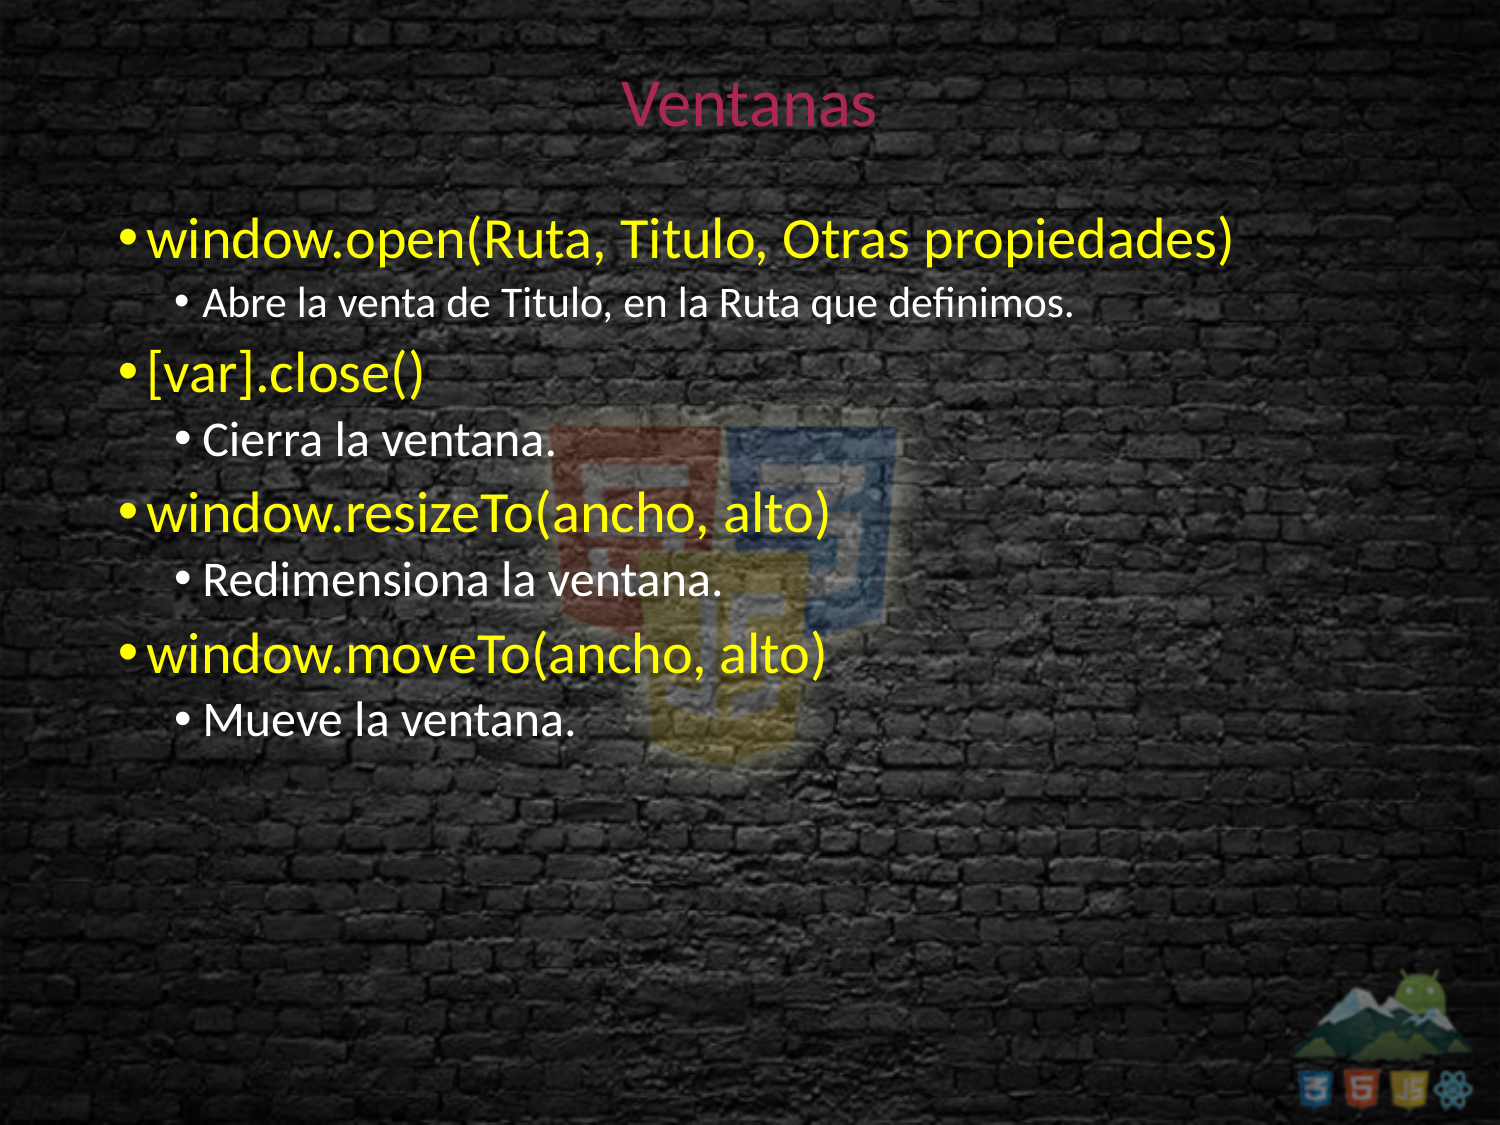

# Ventanas
window.open(Ruta, Titulo, Otras propiedades)
Abre la venta de Titulo, en la Ruta que definimos.
[var].close()
Cierra la ventana.
window.resizeTo(ancho, alto)
Redimensiona la ventana.
window.moveTo(ancho, alto)
Mueve la ventana.